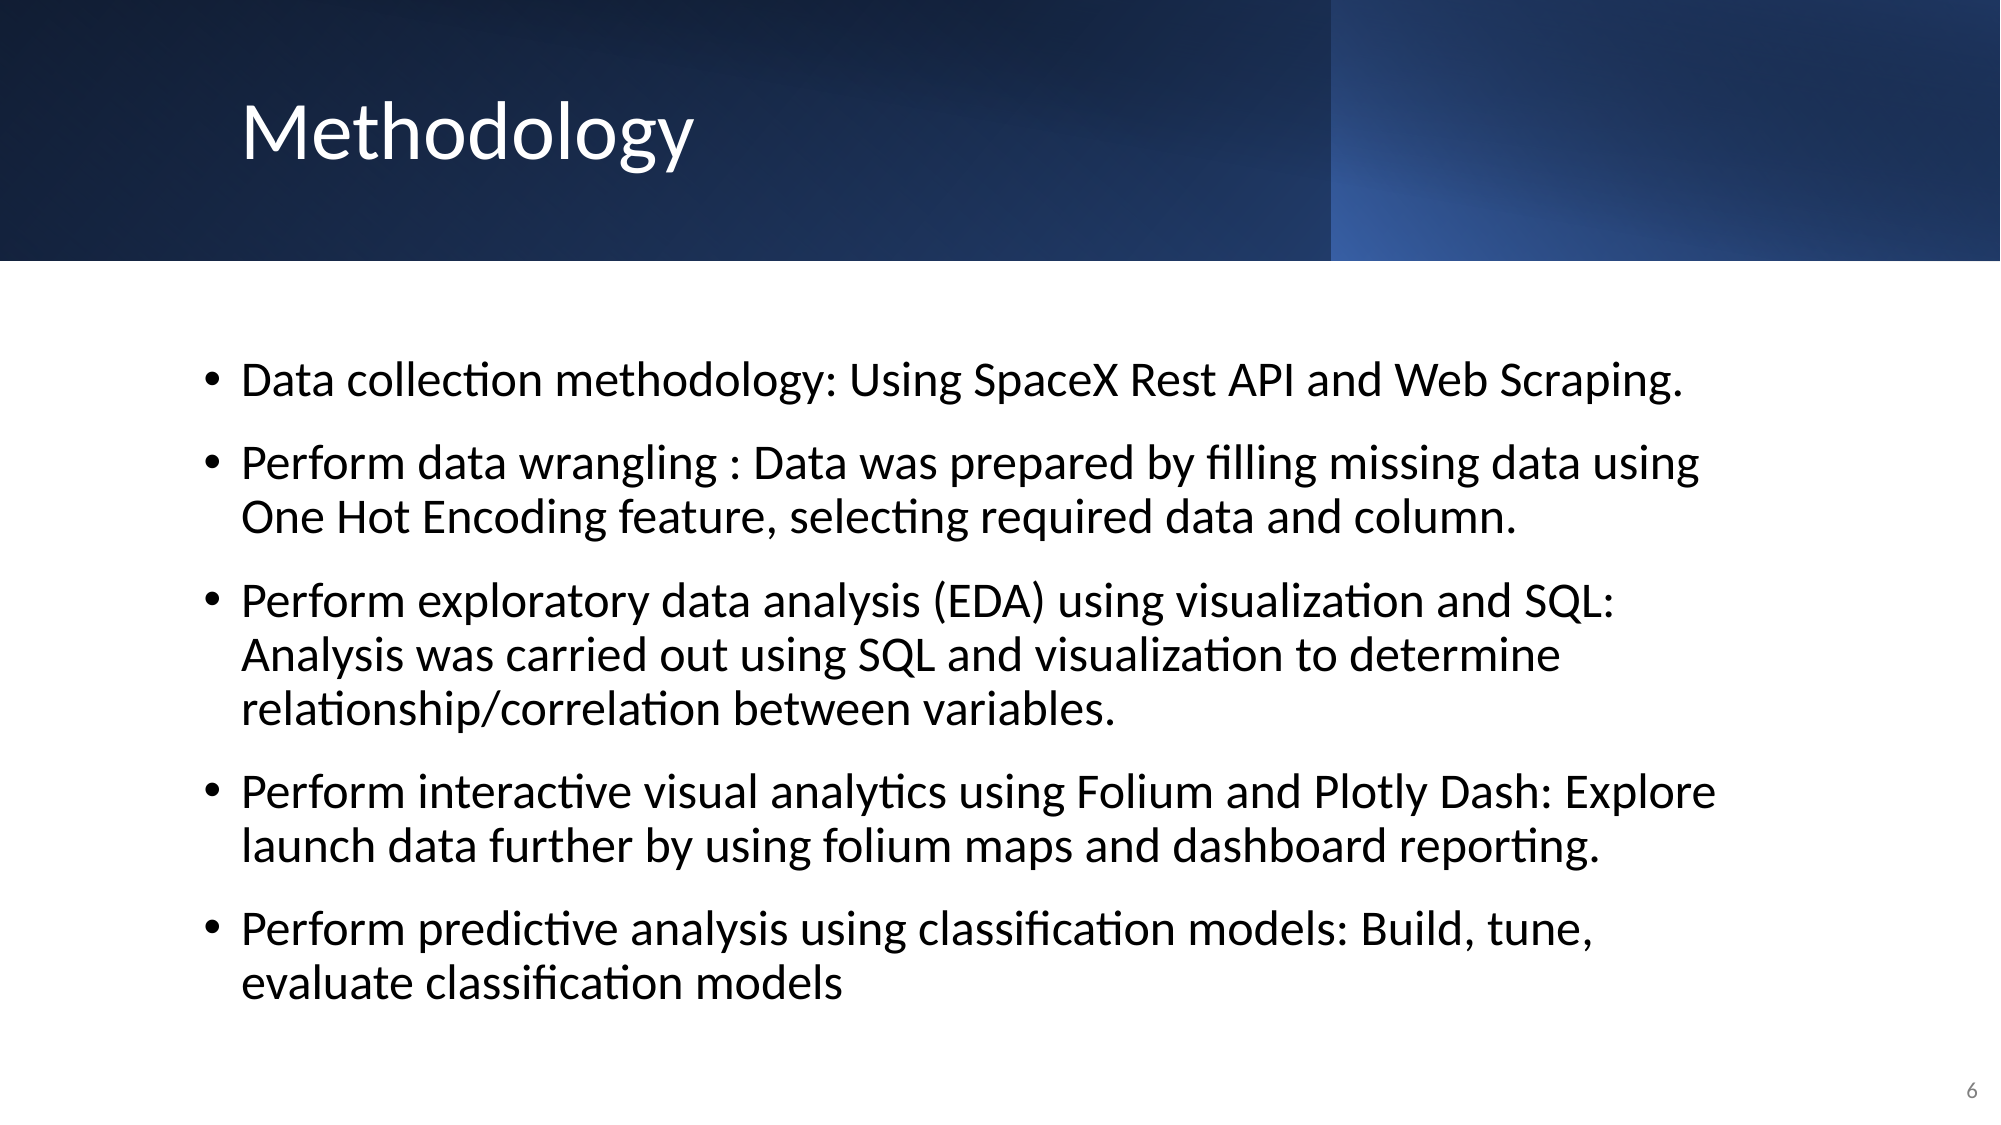

Methodology
Data collection methodology: Using SpaceX Rest API and Web Scraping.
Perform data wrangling : Data was prepared by filling missing data using One Hot Encoding feature, selecting required data and column.
Perform exploratory data analysis (EDA) using visualization and SQL: Analysis was carried out using SQL and visualization to determine relationship/correlation between variables.
Perform interactive visual analytics using Folium and Plotly Dash: Explore launch data further by using folium maps and dashboard reporting.
Perform predictive analysis using classification models: Build, tune, evaluate classification models
6